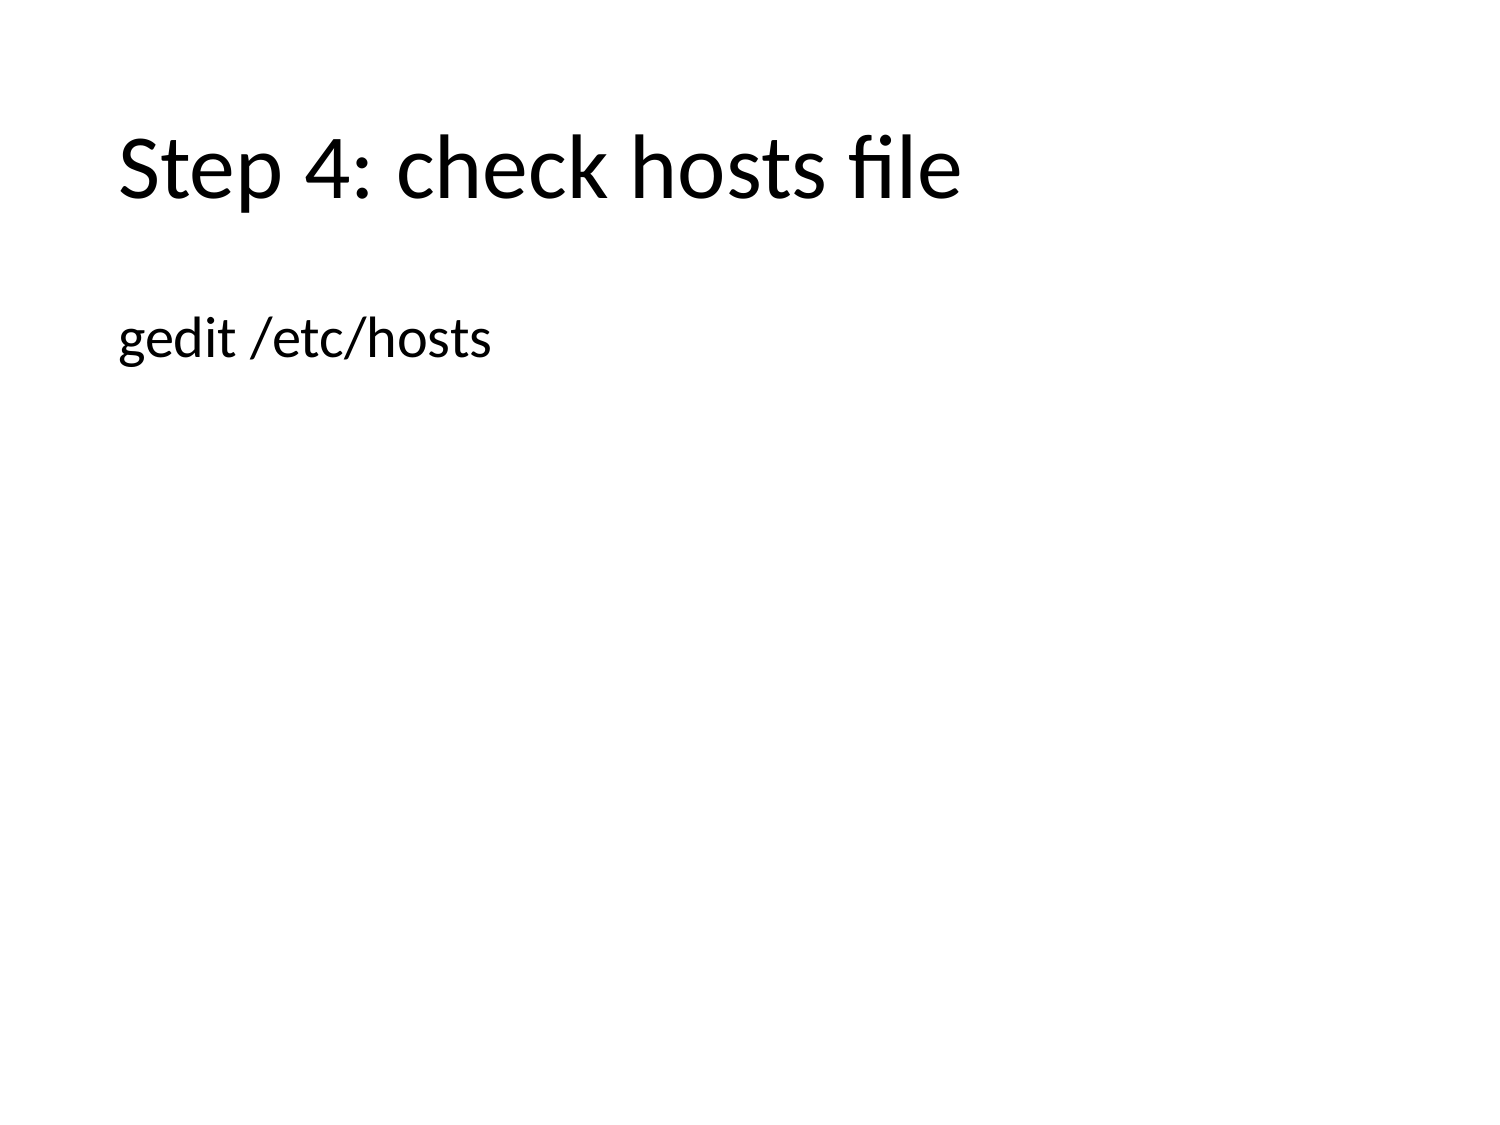

# Step 4: check hosts file
gedit /etc/hosts